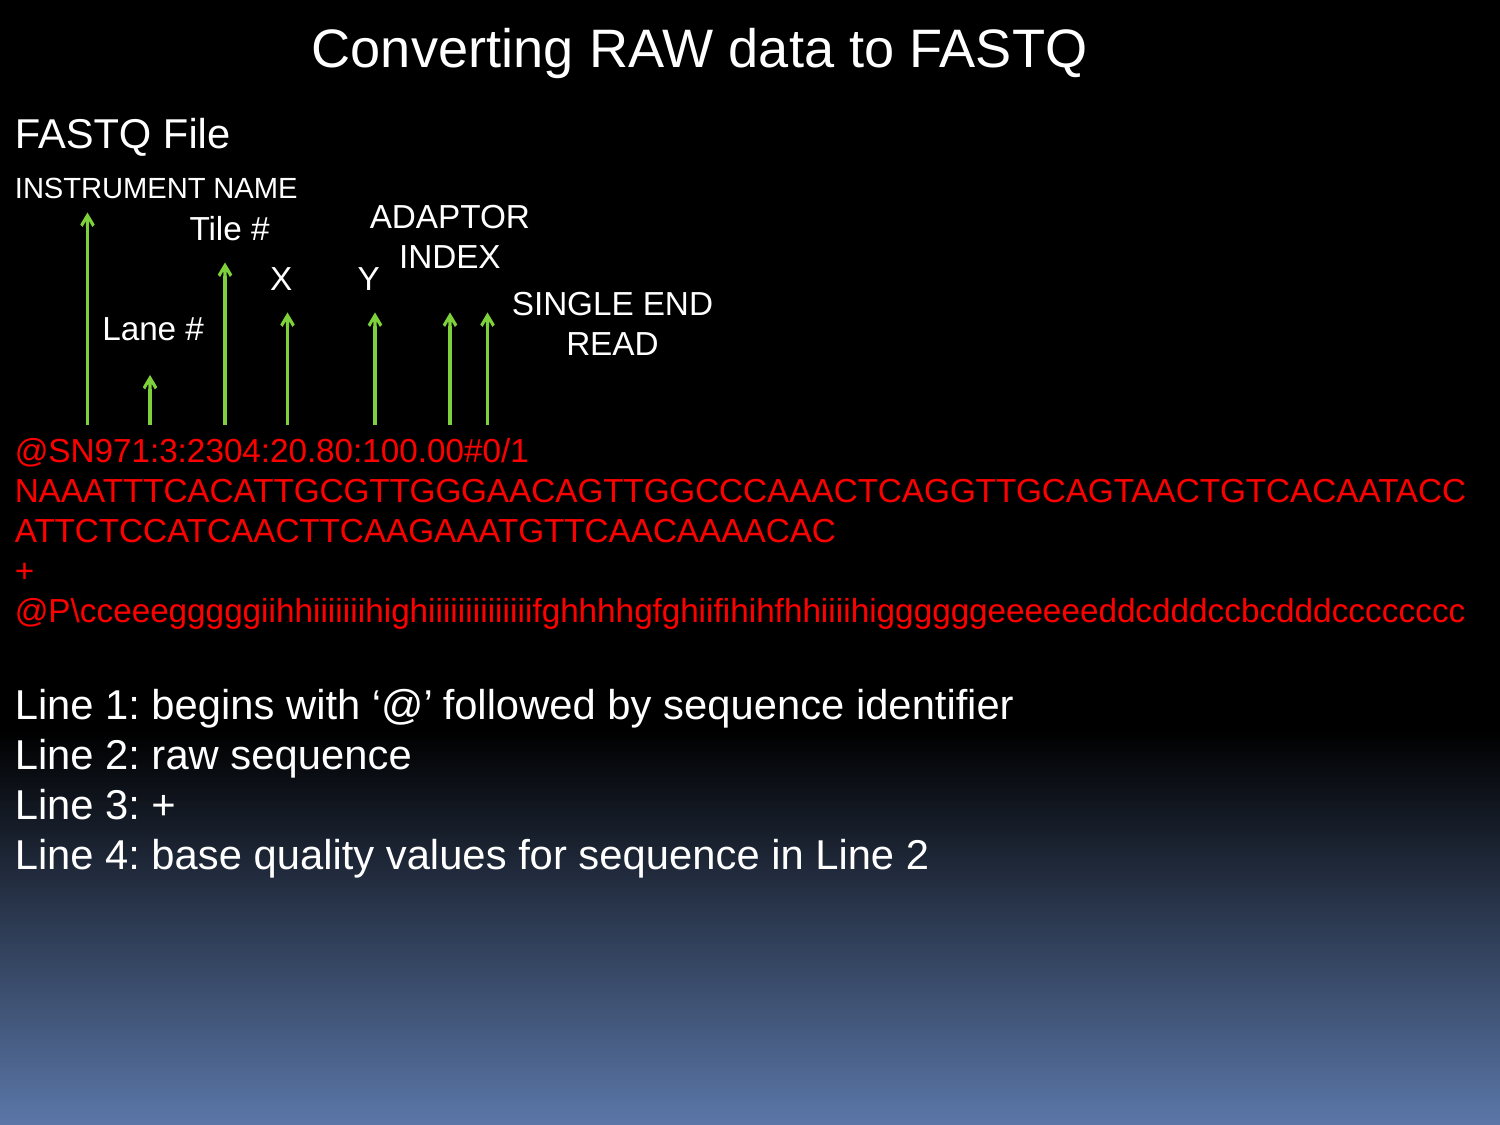

Converting RAW data to FASTQ
FASTQ File
INSTRUMENT NAME
ADAPTOR INDEX
Tile #
X
Y
SINGLE END READ
Lane #
@SN971:3:2304:20.80:100.00#0/1
NAAATTTCACATTGCGTTGGGAACAGTTGGCCCAAACTCAGGTTGCAGTAACTGTCACAATACCATTCTCCATCAACTTCAAGAAATGTTCAACAAAACAC
+
@P\cceeegggggiihhiiiiiiihighiiiiiiiiiiiiiifghhhhgfghiifihihfhhiiiihiggggggeeeeeeddcdddccbcdddcccccccc
Line 1: begins with ‘@’ followed by sequence identifier
Line 2: raw sequence
Line 3: +
Line 4: base quality values for sequence in Line 2